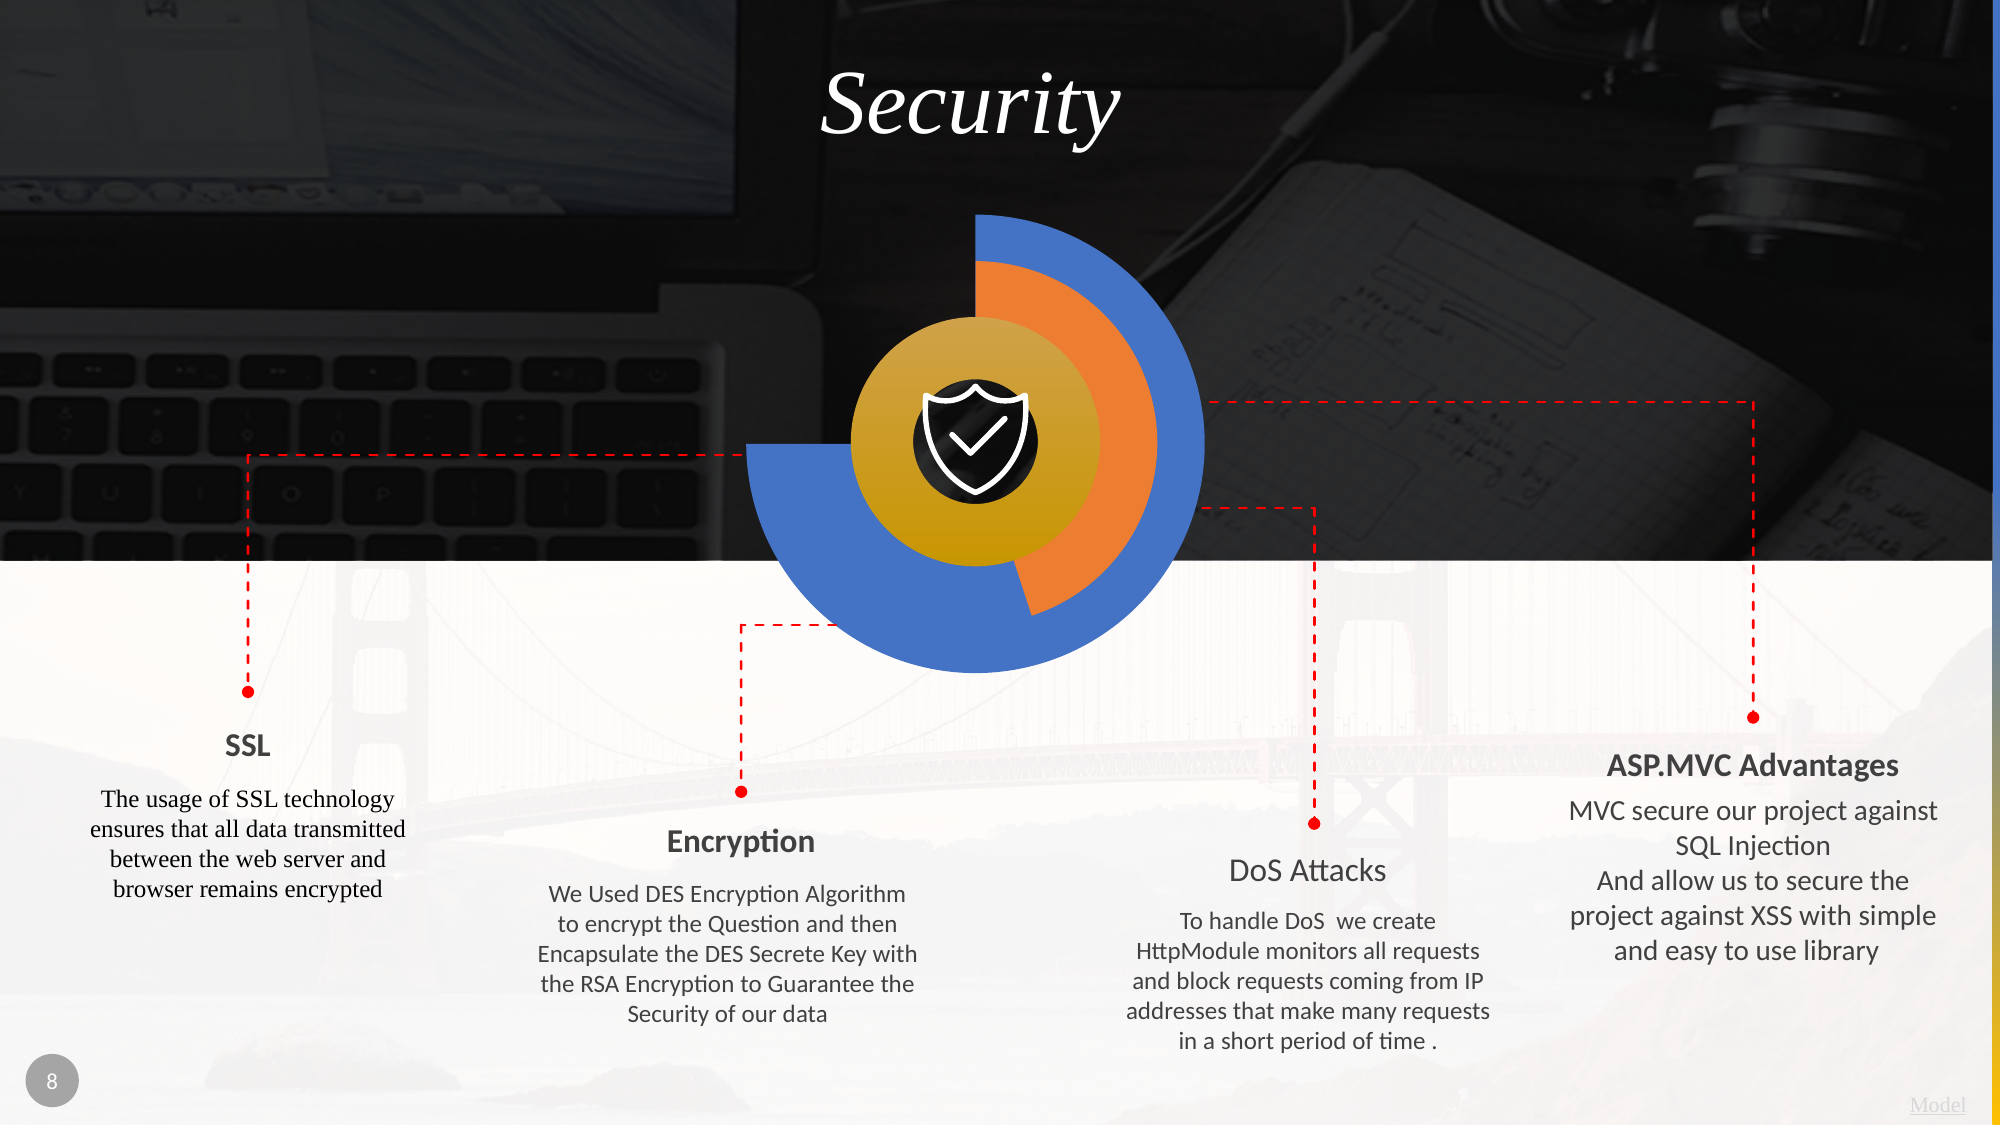

# Security

### Chart

| Category | Sales |
|---|---|
| 1st Qtr | 75.0 |
| 2nd Qtr | 25.0 |

### Chart

| Category | Sales |
|---|---|
| 1st Qtr | 45.0 |
| 2nd Qtr | 55.0 |

### Chart

| Category | Sales |
|---|---|
| 1st Qtr | 100.0 |
| 2nd Qtr | 0.0 |

ASP.MVC Advantages
MVC secure our project against SQL Injection
And allow us to secure the project against XSS with simple and easy to use library
SSL
The usage of SSL technology ensures that all data transmitted between the web server and browser remains encrypted

DoS Attacks
To handle DoS  we create HttpModule monitors all requests and block requests coming from IP addresses that make many requests in a short period of time .
Encryption
We Used DES Encryption Algorithm to encrypt the Question and then Encapsulate the DES Secrete Key with the RSA Encryption to Guarantee the Security of our data
Model